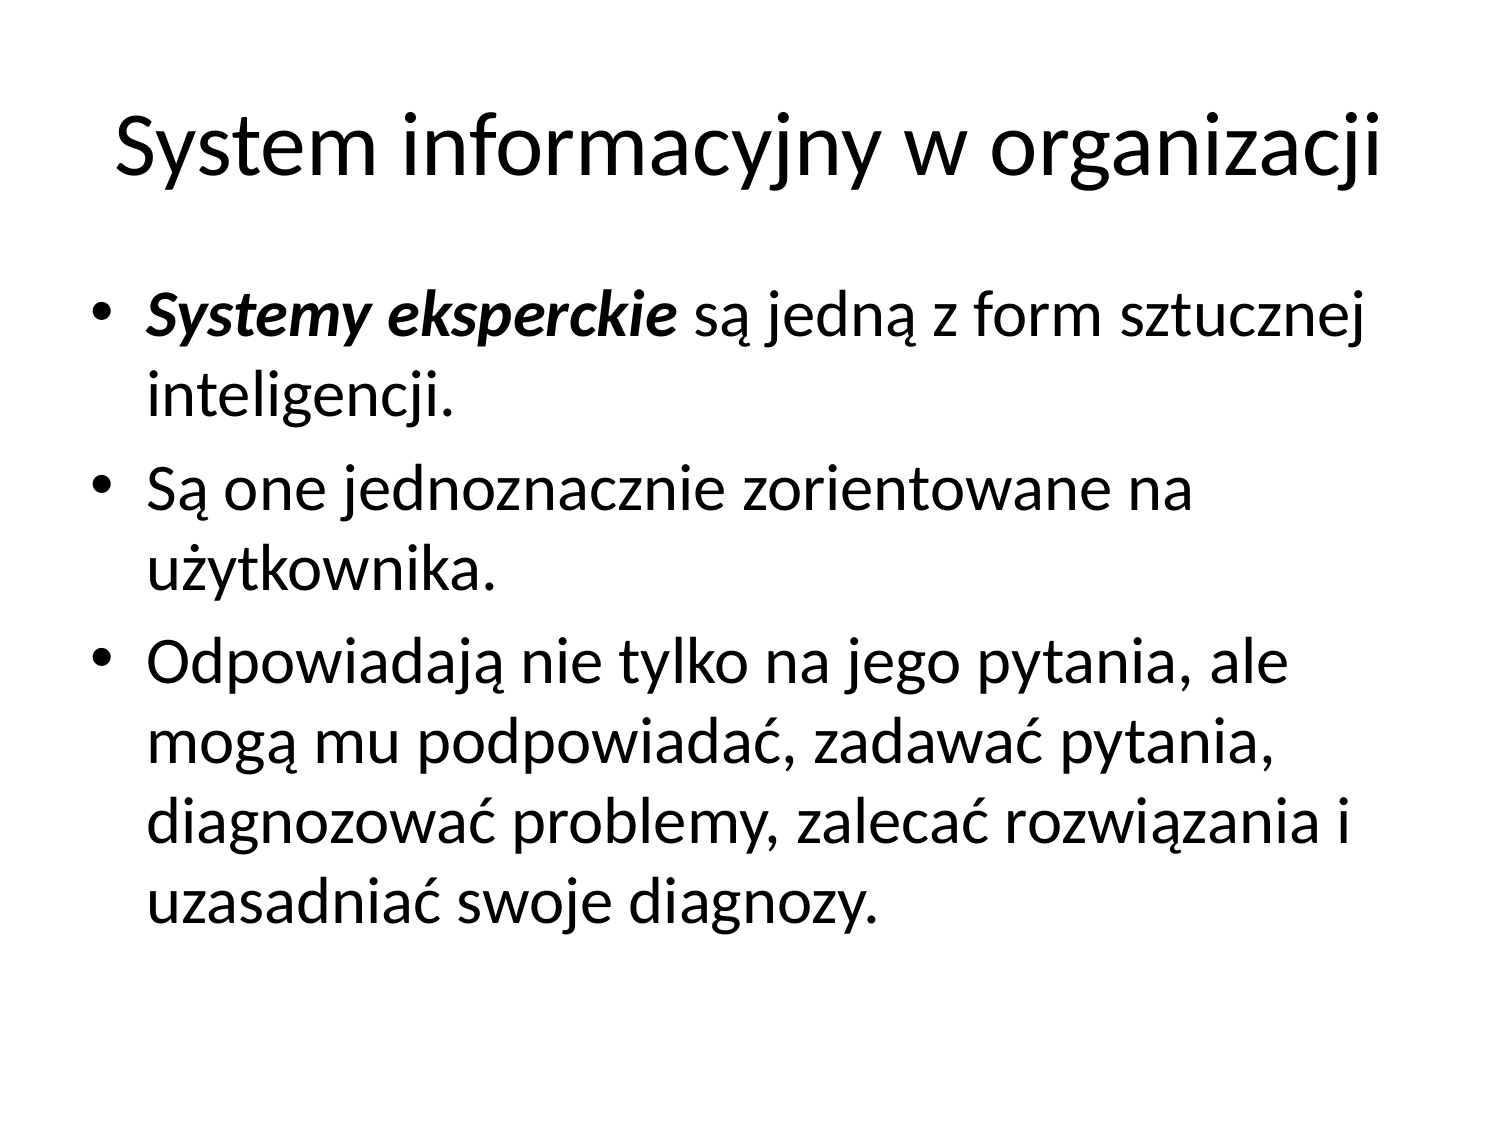

# System informacyjny w organizacji
Systemy eksperckie są jedną z form sztucznej inteligencji.
Są one jednoznacznie zorientowane na użytkownika.
Odpowiadają nie tylko na jego pytania, ale mogą mu podpowiadać, zadawać pytania, diagnozować problemy, zalecać rozwiązania i uzasadniać swoje diagnozy.